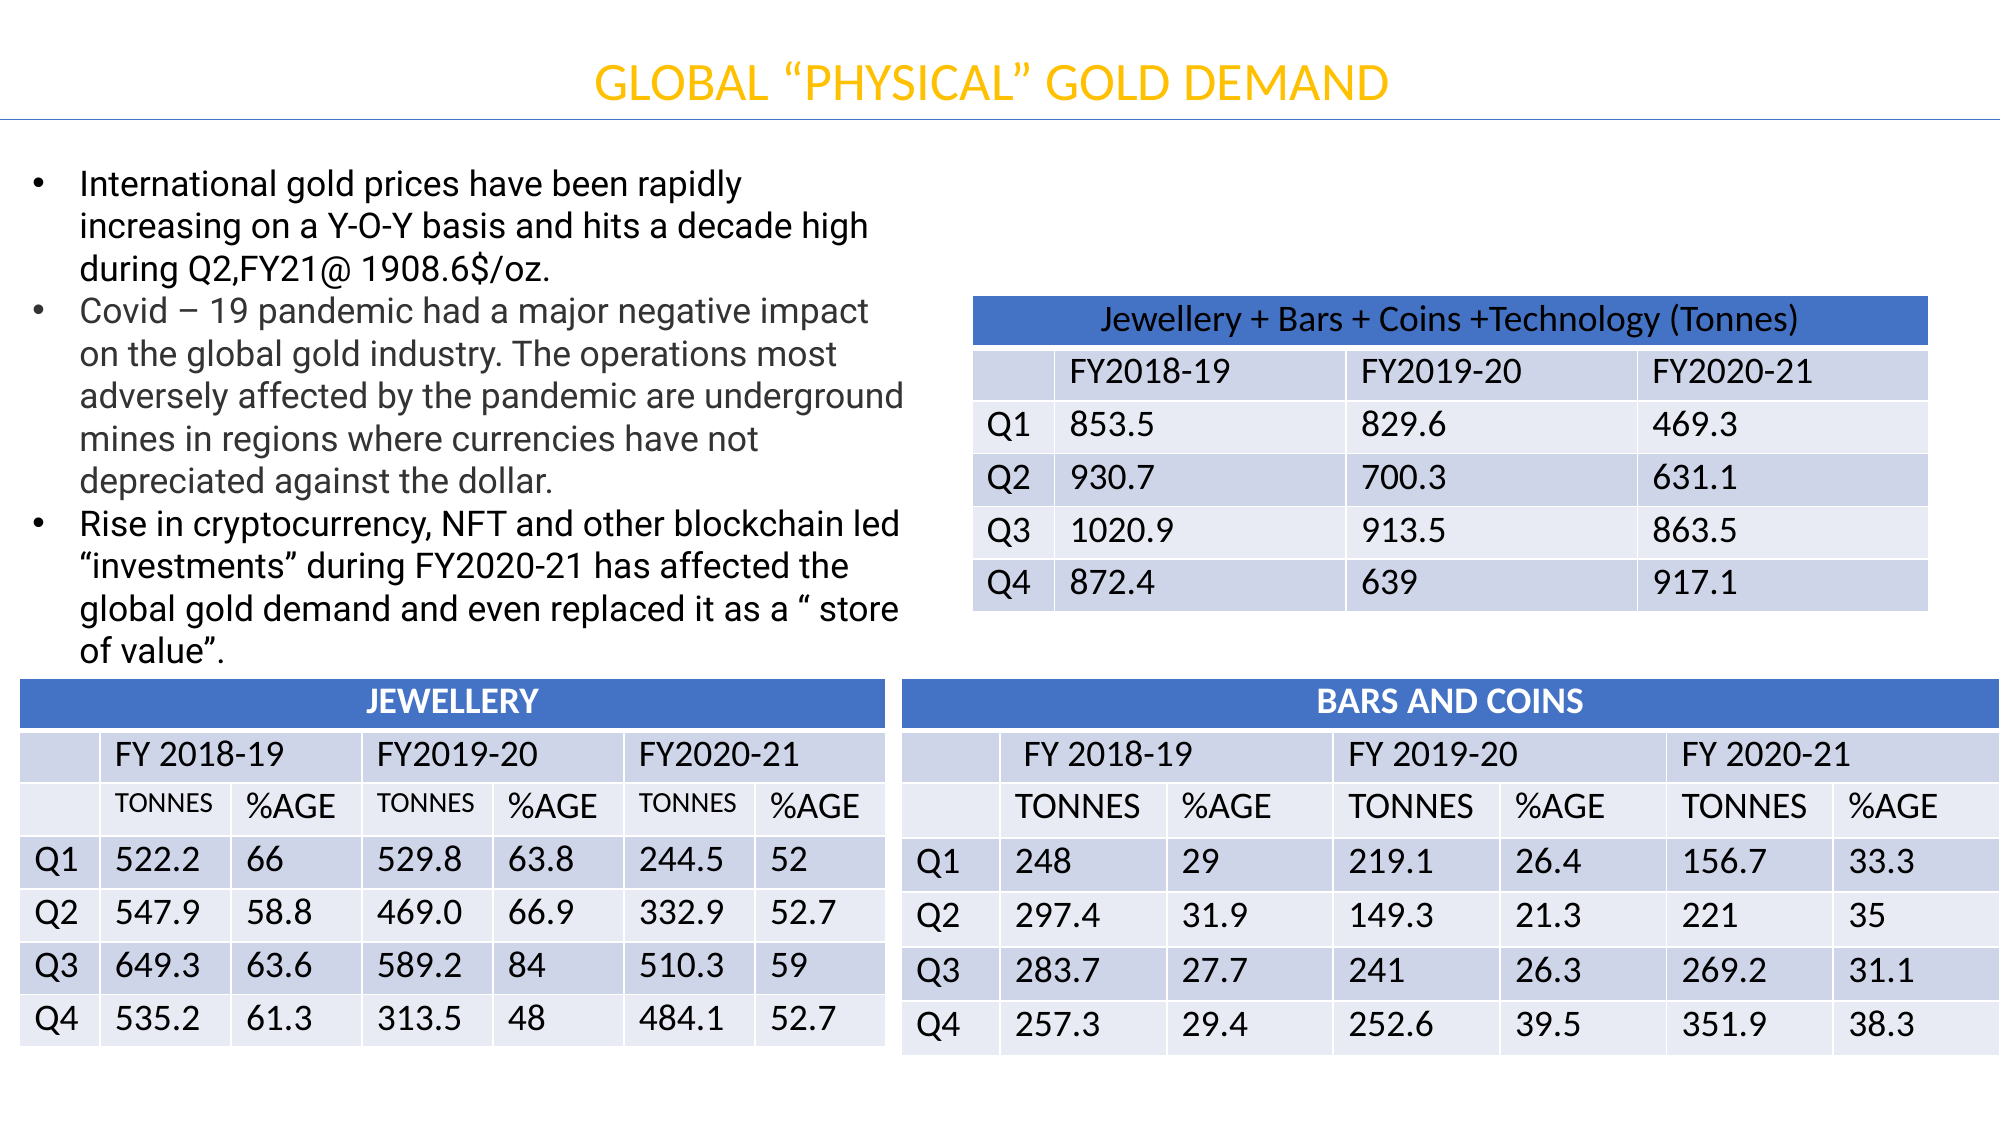

GLOBAL “PHYSICAL” GOLD DEMAND
International gold prices have been rapidly increasing on a Y-O-Y basis and hits a decade high during Q2,FY21@ 1908.6$/oz.
Covid – 19 pandemic had a major negative impact on the global gold industry. The operations most adversely affected by the pandemic are underground mines in regions where currencies have not depreciated against the dollar.
Rise in cryptocurrency, NFT and other blockchain led “investments” during FY2020-21 has affected the global gold demand and even replaced it as a “ store of value”.
| Jewellery + Bars + Coins +Technology (Tonnes) |  |  |  |
| --- | --- | --- | --- |
|  | FY2018-19 | FY2019-20 | FY2020-21 |
| Q1 | 853.5 | 829.6 | 469.3 |
| Q2 | 930.7 | 700.3 | 631.1 |
| Q3 | 1020.9 | 913.5 | 863.5 |
| Q4 | 872.4 | 639 | 917.1 |
| JEWELLERY |  |  |  |  |  |  |
| --- | --- | --- | --- | --- | --- | --- |
|  | FY 2018-19 |  | FY2019-20 |  | FY2020-21 |  |
|  | TONNES | %AGE | TONNES | %AGE | TONNES | %AGE |
| Q1 | 522.2 | 66 | 529.8 | 63.8 | 244.5 | 52 |
| Q2 | 547.9 | 58.8 | 469.0 | 66.9 | 332.9 | 52.7 |
| Q3 | 649.3 | 63.6 | 589.2 | 84 | 510.3 | 59 |
| Q4 | 535.2 | 61.3 | 313.5 | 48 | 484.1 | 52.7 |
| BARS AND COINS |  |  |  |  |  |  |
| --- | --- | --- | --- | --- | --- | --- |
|  | FY 2018-19 |  | FY 2019-20 |  | FY 2020-21 |  |
|  | TONNES | %AGE | TONNES | %AGE | TONNES | %AGE |
| Q1 | 248 | 29 | 219.1 | 26.4 | 156.7 | 33.3 |
| Q2 | 297.4 | 31.9 | 149.3 | 21.3 | 221 | 35 |
| Q3 | 283.7 | 27.7 | 241 | 26.3 | 269.2 | 31.1 |
| Q4 | 257.3 | 29.4 | 252.6 | 39.5 | 351.9 | 38.3 |